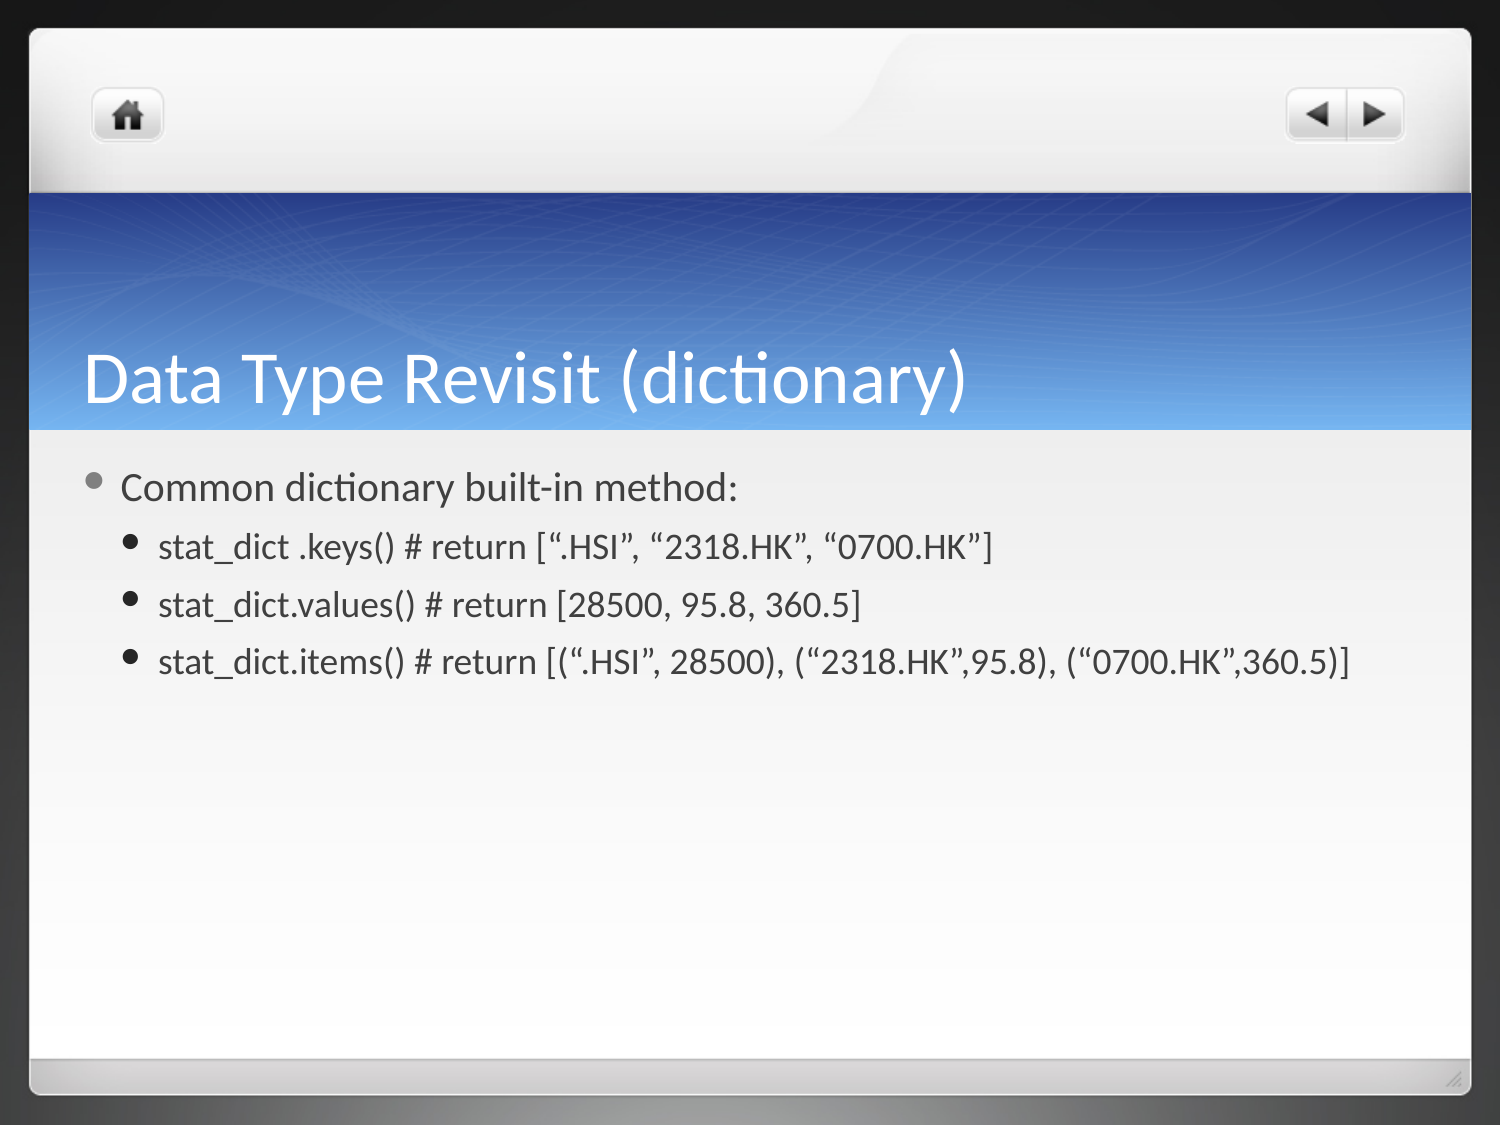

# Data Type Revisit (dictionary)
Common dictionary built-in method:
stat_dict .keys() # return [“.HSI”, “2318.HK”, “0700.HK”]
stat_dict.values() # return [28500, 95.8, 360.5]
stat_dict.items() # return [(“.HSI”, 28500), (“2318.HK”,95.8), (“0700.HK”,360.5)]